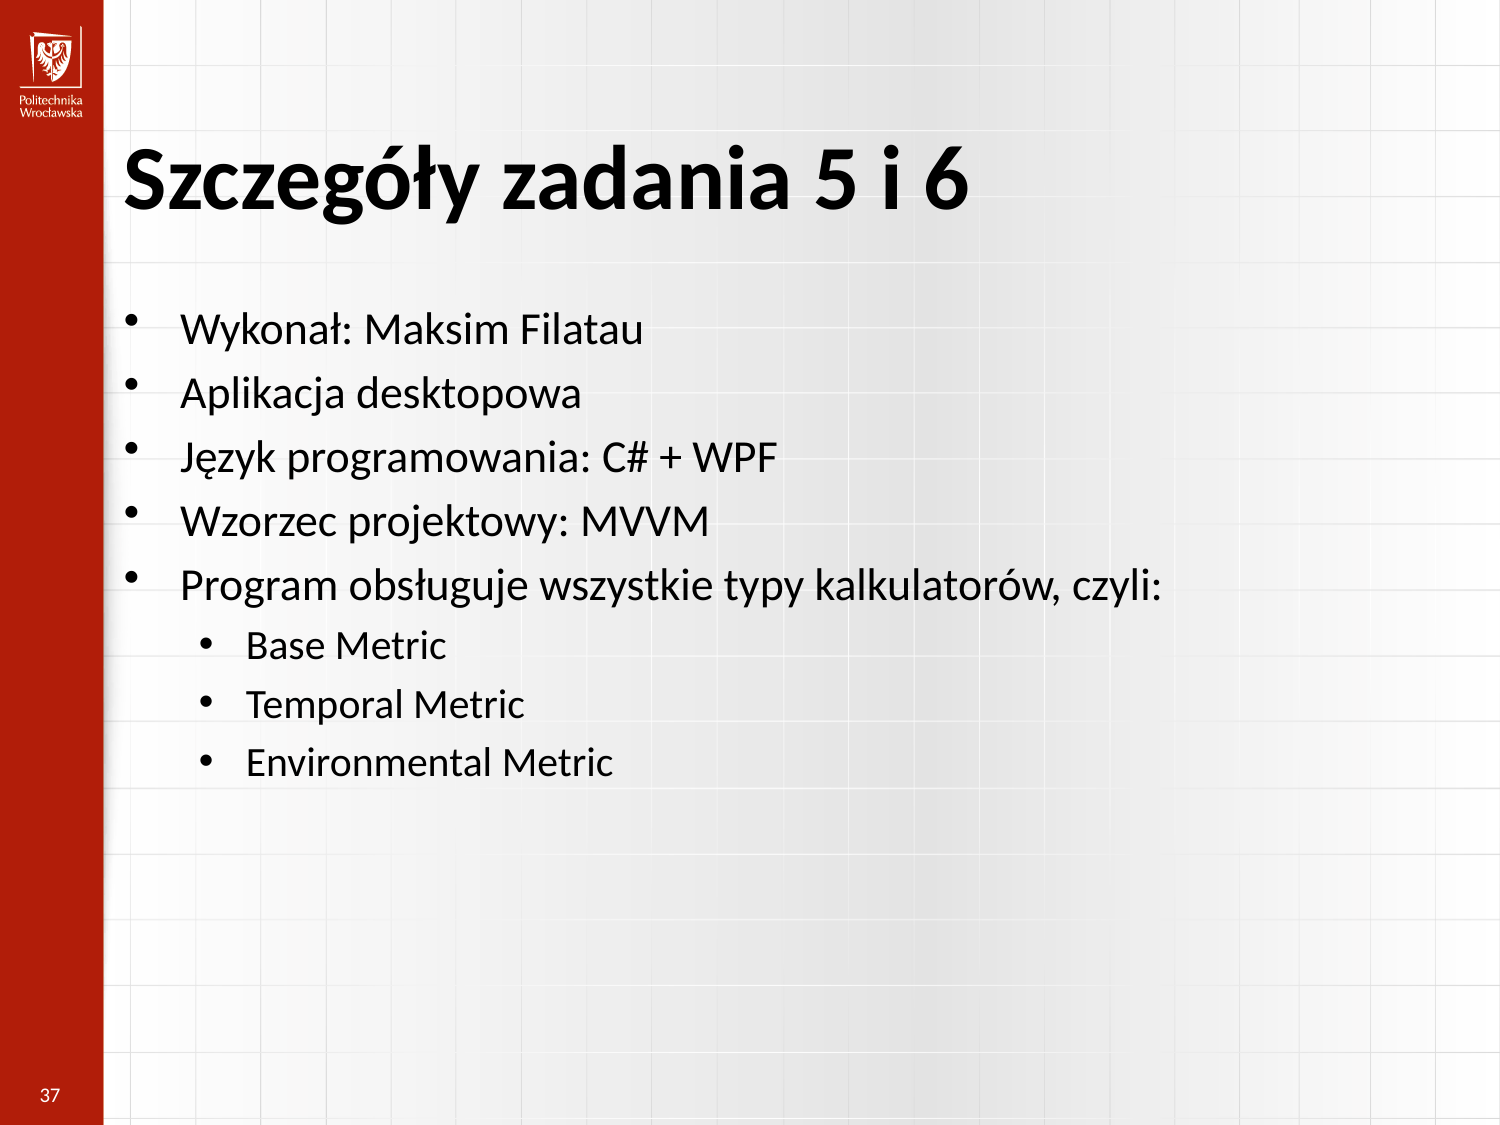

Szczegóły zadania 5 i 6
Wykonał: Maksim Filatau
Aplikacja desktopowa
Język programowania: C# + WPF
Wzorzec projektowy: MVVM
Program obsługuje wszystkie typy kalkulatorów, czyli:
Base Metric
Temporal Metric
Environmental Metric